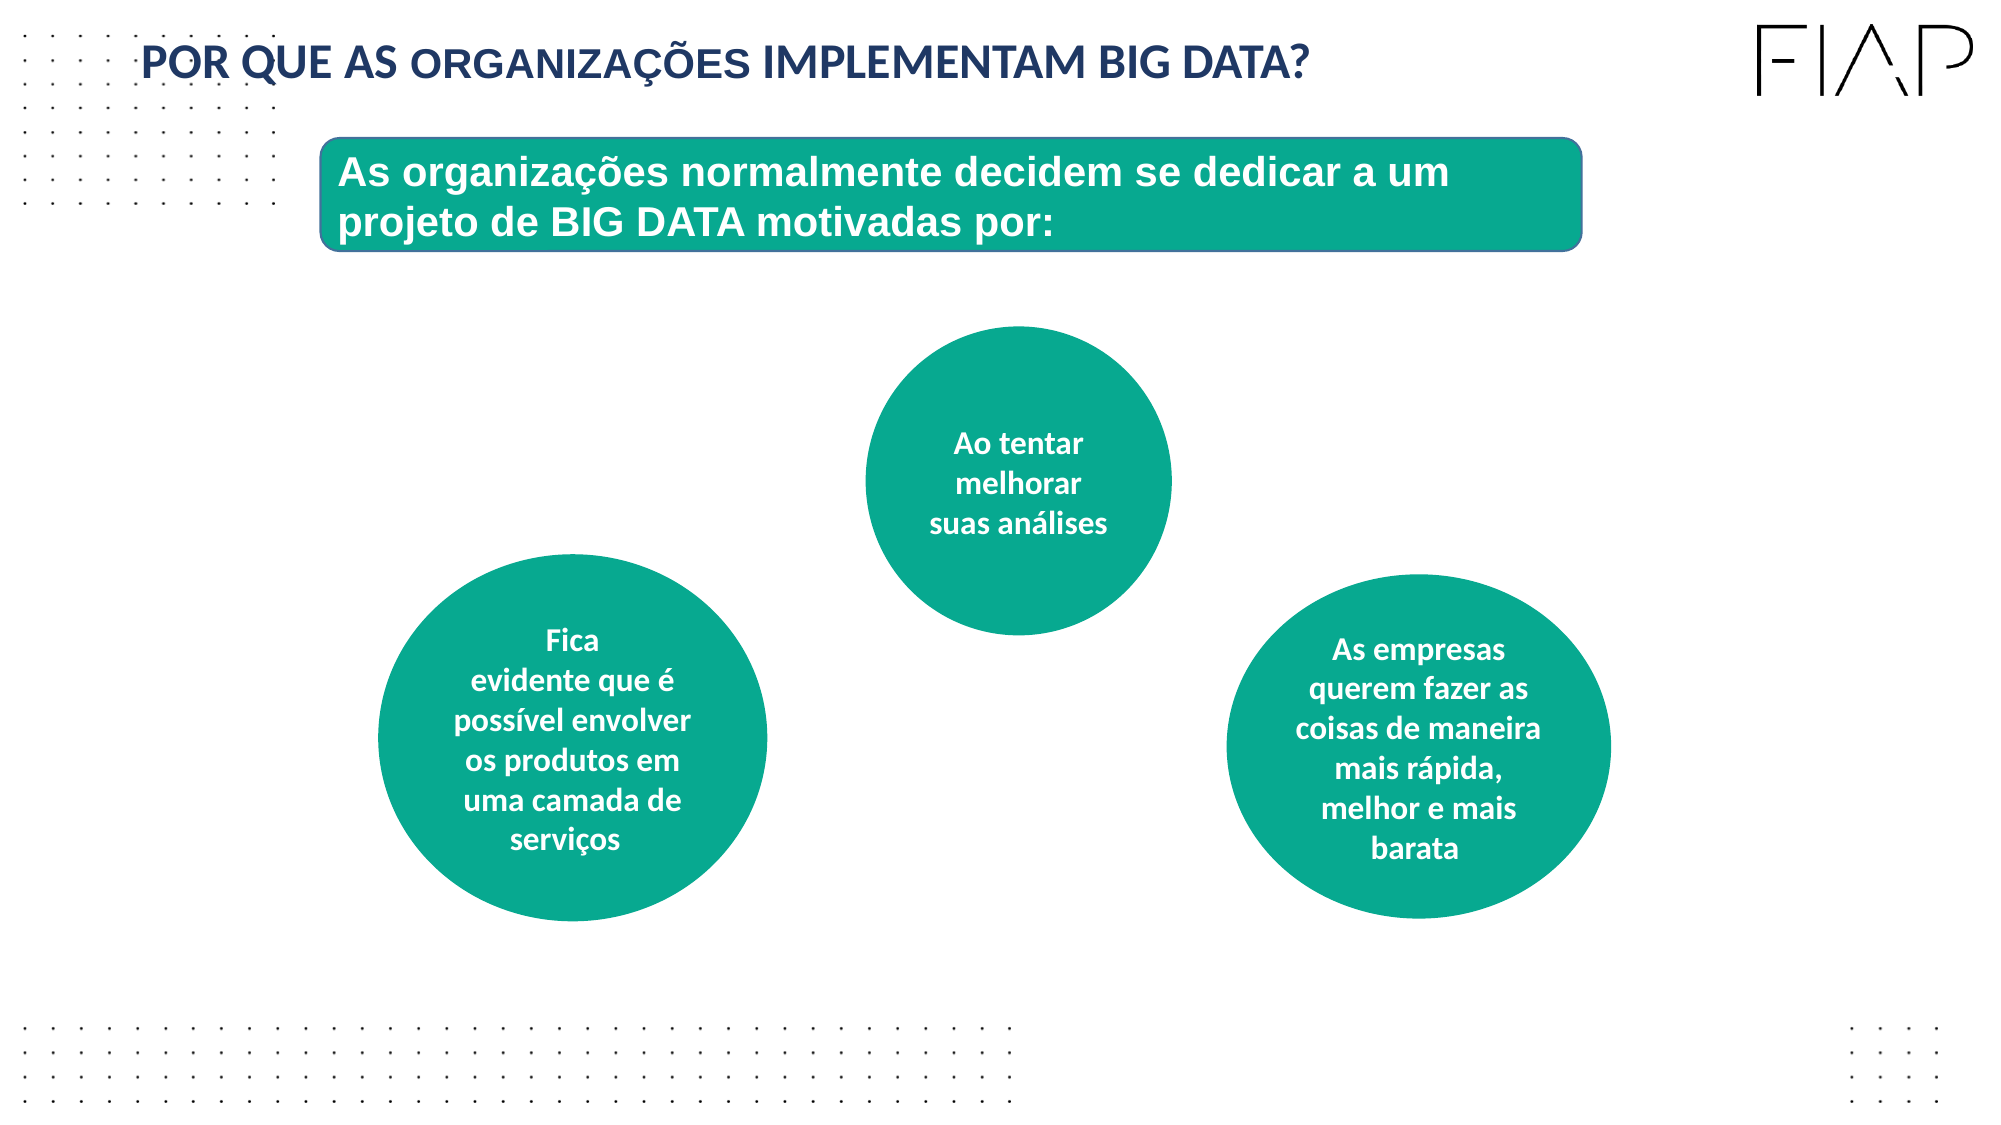

POR QUE AS ORGANIZAÇÕES IMPLEMENTAM BIG DATA?
As organizações normalmente decidem se dedicar a um projeto de BIG DATA motivadas por:
Ao tentar melhorar suas análises

 Fica
evidente que é possível envolver os produtos em uma camada de serviços
As empresas querem fazer as coisas de maneira mais rápida, melhor e mais barata